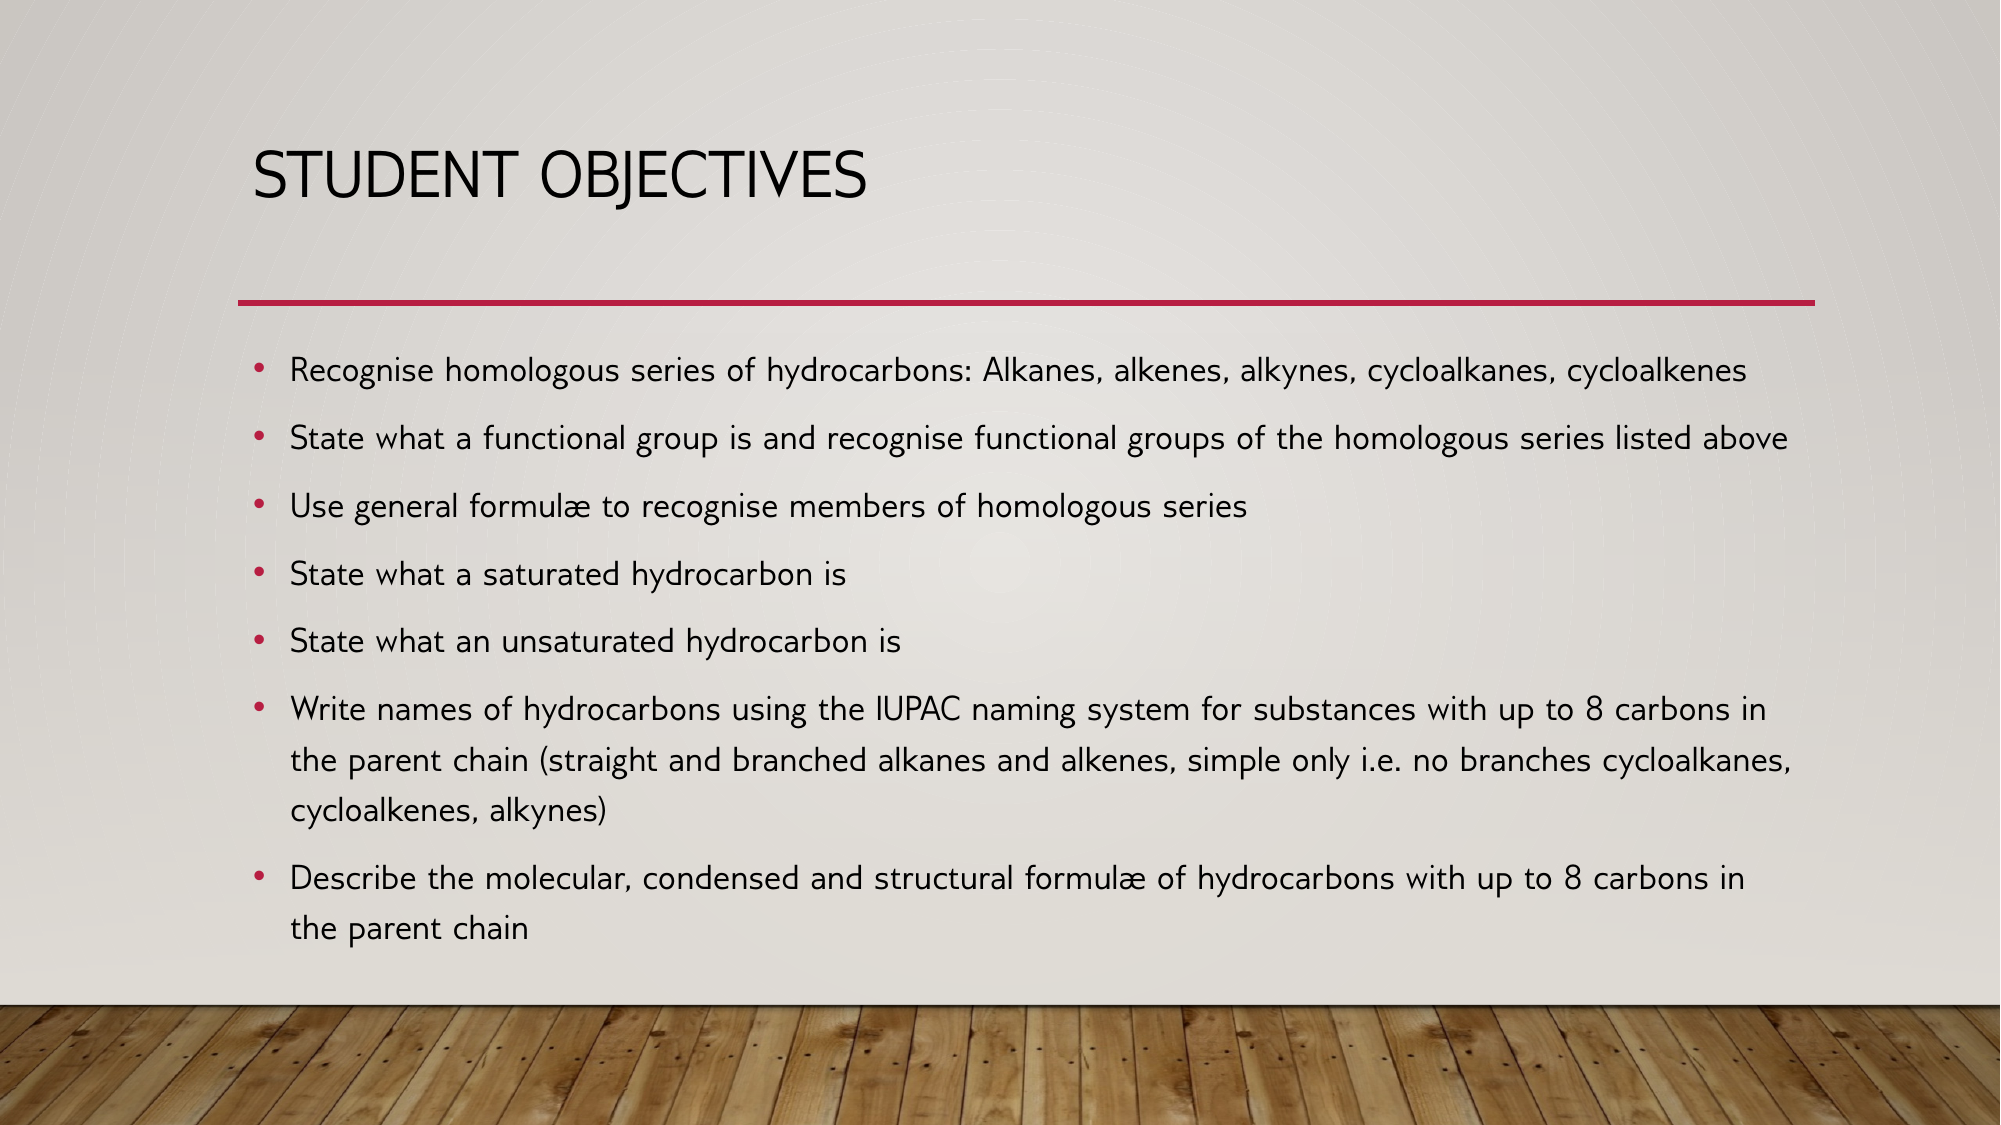

# Student objectives
Recognise homologous series of hydrocarbons: Alkanes, alkenes, alkynes, cycloalkanes, cycloalkenes
State what a functional group is and recognise functional groups of the homologous series listed above
Use general formulae to recognise members of homologous series
State what a saturated hydrocarbon is
State what an unsaturated hydrocarbon is
Write names of hydrocarbons using the IUPAC naming system for substances with up to 8 carbons in the parent chain (straight and branched alkanes and alkenes, simple only i.e. no branches cycloalkanes, cycloalkenes, alkynes)
Describe the molecular, condensed and structural formulae of hydrocarbons with up to 8 carbons in the parent chain